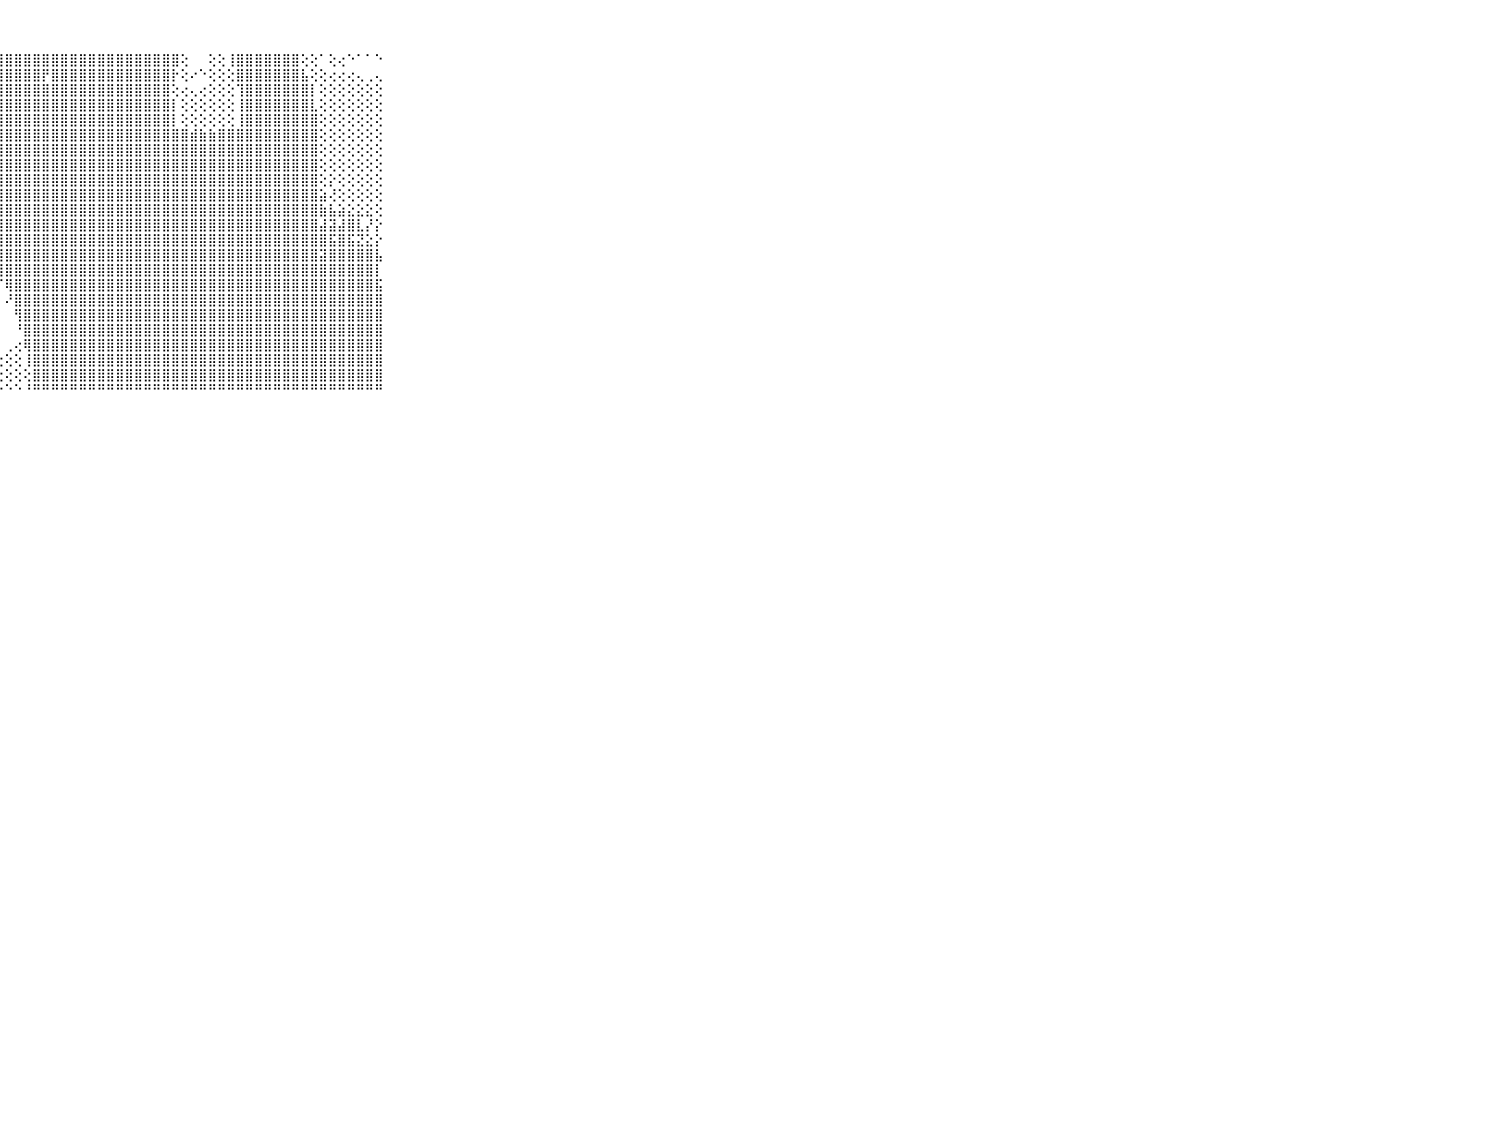

⠀⠀⠀⠀⠀⠀⠀⠀⠀⠀⠀⢜⢟⣿⣿⢿⣿⣿⣿⣿⣿⣿⣿⣿⣿⣿⣿⣿⣿⣿⣿⣿⣿⣿⣿⣿⣿⣿⣿⣿⣿⣿⣿⣿⣿⣿⣿⢕⠀⠀⢕⢕⢸⣿⣿⣿⣿⣿⣿⣿⢕⢕⠁⢕⢔⠑⠁⠁⠑⠀⠀⠀⠀⠀⠀⠀⠀⠀⠀⠀⠀
⠀⠀⠀⠀⠀⠀⠀⠀⠀⠀⠀⢱⣷⣿⣿⣿⣿⣿⣿⣿⣿⣿⣿⣿⣿⣿⣿⣿⣿⣿⣿⣿⡟⣿⣿⣿⣿⣿⣿⣿⣿⣿⣿⣿⣿⣿⡗⢕⠔⠑⢕⢕⢕⣿⣿⣿⣿⣿⣿⣿⣧⢕⢕⢔⢔⢔⢄⢀⢄⠀⠀⠀⠀⠀⠀⠀⠀⠀⠀⠀⠀
⠀⠀⠀⠀⠀⠀⠀⠀⠀⠀⠀⢱⣕⣜⡟⢏⠝⠟⢝⢟⢿⣿⣿⣿⣿⣿⣿⣿⣿⣿⣿⣿⣿⣿⣿⣿⣿⣿⣿⣿⣿⣿⣿⣿⣿⣿⢕⢔⢄⢔⢕⢕⢕⢹⣿⣿⣿⣿⣿⣿⣿⡇⢕⢕⢕⢕⢕⢕⢕⠀⠀⠀⠀⠀⠀⠀⠀⠀⠀⠀⠀
⠀⠀⠀⠀⠀⠀⠀⠀⠀⠀⠀⢜⢟⠇⢁⢔⢕⢔⣱⣷⣵⣷⣽⣿⣿⣿⣿⣿⣿⣿⣿⣿⣿⣿⣿⣿⣿⣿⣿⣿⣿⣿⣿⣿⣿⣿⡇⢕⢕⢕⢕⢕⢕⢸⣿⣿⣿⣿⣿⣿⣿⣇⢕⢕⢕⢕⢕⢕⢕⠀⠀⠀⠀⠀⠀⠀⠀⠀⠀⠀⠀
⠀⠀⠀⠀⠀⠀⠀⠀⠀⠀⠀⠁⠁⠀⢕⢱⢵⢏⠟⠑⢕⢕⢝⢻⣿⣿⣿⣿⣿⣿⣿⣿⣿⣿⣿⣿⣿⣿⣿⣿⣿⣿⣿⣿⣿⣿⡇⢕⢕⢕⢕⢕⢕⢸⣿⣿⣿⣿⣿⣿⣿⣿⢕⢕⢕⢕⢕⢕⢕⠀⠀⠀⠀⠀⠀⠀⠀⠀⠀⠀⠀
⠀⠀⠀⠀⠀⠀⠀⠀⠀⠀⠀⢄⢔⢁⢑⢕⢅⢅⢕⢄⣕⣧⣾⣿⣿⣿⣿⣿⣿⣿⣿⣿⣿⣿⣿⣿⣿⣿⣿⣿⣿⣿⣿⣿⣿⣿⣿⣿⣾⣷⣷⣿⣿⣿⣿⣿⣿⣿⣿⣿⣿⣿⢕⢕⢕⢕⢕⢕⢕⠀⠀⠀⠀⠀⠀⠀⠀⠀⠀⠀⠀
⠀⠀⠀⠀⠀⠀⠀⠀⠀⠀⠀⢕⢜⢜⣕⣵⣵⣵⣵⣵⣾⣿⣿⣿⣿⣿⣿⣿⣿⣿⣿⣿⣿⣿⣿⣿⣿⣿⣿⣿⣿⣿⣿⣿⣿⣿⣿⣿⣿⣿⣿⣿⣿⣿⣿⣿⣿⣿⣿⣿⣿⣿⢕⢕⢕⢕⢕⢕⢕⠀⠀⠀⠀⠀⠀⠀⠀⠀⠀⠀⠀
⠀⠀⠀⠀⠀⠀⠀⠀⠀⠀⠀⢕⣾⣿⣿⣿⣿⣿⣿⣿⣿⣿⣿⣿⣿⣿⣿⣿⣿⣿⣿⣿⣿⣿⣿⣿⣿⣿⣿⣿⣿⣿⣿⣿⣿⣿⣿⣿⣿⣿⣿⣿⣿⣿⣿⣿⣿⣿⣿⣿⣿⣿⢕⢕⢕⢕⢕⢕⢕⠀⠀⠀⠀⠀⠀⠀⠀⠀⠀⠀⠀
⠀⠀⠀⠀⠀⠀⠀⠀⠀⠀⠀⢕⣿⣿⣿⣿⣿⣿⣿⣿⣿⣿⣿⣿⣿⣿⣿⣿⣿⣿⣿⣿⣿⣿⣿⣿⣿⣿⣿⣿⣿⣿⣿⣿⣿⣿⣿⣿⣿⣿⣿⣿⣿⣿⣿⣿⣿⣿⣿⣿⣿⣿⢕⡕⢕⢕⢕⢕⢕⠀⠀⠀⠀⠀⠀⠀⠀⠀⠀⠀⠀
⠀⠀⠀⠀⠀⠀⠀⠀⠀⠀⠀⢕⢿⣿⣿⣿⣿⣿⣿⣿⣿⣿⣿⣿⣿⣿⣿⣿⣿⣿⣿⣿⣿⣿⣿⣿⣿⣿⣿⣿⣿⣿⣿⣿⣿⣿⣿⣿⣿⣿⣿⣿⣿⣿⣿⣿⣿⣿⣿⣿⣿⣿⣵⢜⢕⢕⢕⢕⢕⠀⠀⠀⠀⠀⠀⠀⠀⠀⠀⠀⠀
⠀⠀⠀⠀⠀⠀⠀⠀⠀⠀⠀⡕⢸⣿⣿⣿⣿⣿⣿⣿⣿⣿⣿⣿⣿⣿⣿⣿⣿⣿⣿⣿⣿⣿⣿⣿⣿⣿⣿⣿⣿⣿⣿⣿⣿⣿⣿⣿⣿⣿⣿⣿⣿⣿⣿⣿⣿⣿⣿⣿⣿⣿⣷⣧⣵⣕⣕⣕⢕⠀⠀⠀⠀⠀⠀⠀⠀⠀⠀⠀⠀
⠀⠀⠀⠀⠀⠀⠀⠀⠀⠀⠀⣷⣼⣿⣿⣿⣿⣿⣿⣿⣿⣿⣿⣿⣿⣿⣿⣿⣿⣿⣿⣿⣿⣿⣿⣿⣿⣿⣿⣿⣿⣿⣿⣿⣿⣿⣿⣿⣿⣿⣿⣿⣿⣿⣿⣿⣿⣿⣿⣿⣿⣿⣼⣽⣼⣿⣇⡜⡕⠀⠀⠀⠀⠀⠀⠀⠀⠀⠀⠀⠀
⠀⠀⠀⠀⠀⠀⠀⠀⠀⠀⠀⣿⣿⣿⣿⣿⣿⣿⣿⣿⣿⣿⣿⣿⣿⣿⣿⣿⣿⣿⣿⣿⣿⣿⣿⣿⣿⣿⣿⣿⣿⣿⣿⣿⣿⣿⣿⣿⣿⣿⣿⣿⣿⣿⣿⣿⣿⣿⣿⣿⣿⣿⣿⣯⣿⣯⣝⣕⡕⠀⠀⠀⠀⠀⠀⠀⠀⠀⠀⠀⠀
⠀⠀⠀⠀⠀⠀⠀⠀⠀⠀⠀⣾⣿⣿⣿⣿⣿⣿⣿⣿⣿⣿⣿⣿⣿⣿⣿⣿⣿⣿⣿⣿⣿⣿⣿⣿⣿⣿⣿⣿⣿⣿⣿⣿⣿⣿⣿⣿⣿⣿⣿⣿⣿⣿⣿⣿⣿⣿⣿⣿⣿⣿⣽⣿⣿⣿⣿⣿⣧⠀⠀⠀⠀⠀⠀⠀⠀⠀⠀⠀⠀
⠀⠀⠀⠀⠀⠀⠀⠀⠀⠀⠀⣿⣿⣿⣿⣿⣿⣿⣿⣿⣿⣿⣿⣿⣿⣿⣿⣿⣿⣿⣿⣿⣿⣿⣿⣿⣿⣿⣿⣿⣿⣿⣿⣿⣿⣿⣿⣿⣿⣿⣿⣿⣿⣿⣿⣿⣿⣿⣿⣿⣿⣿⣿⣿⣿⣿⣿⣿⡇⠀⠀⠀⠀⠀⠀⠀⠀⠀⠀⠀⠀
⠀⠀⠀⠀⠀⠀⠀⠀⠀⠀⠀⣿⣿⣿⡯⣿⣿⣿⣿⣿⣿⣿⣿⣿⣿⣿⣿⡏⢿⣿⣿⣿⣿⣿⣿⣿⣿⣿⣿⣿⣿⣿⣿⣿⣿⣿⣿⣿⣿⣿⣿⣿⣿⣿⣿⣿⣿⣿⣿⣿⣿⣿⣿⣿⣿⣿⣿⣿⣯⠀⠀⠀⠀⠀⠀⠀⠀⠀⠀⠀⠀
⠀⠀⠀⠀⠀⠀⠀⠀⠀⠀⠀⣿⣿⣿⡇⢸⣿⣿⣿⣿⣿⣿⣿⣿⣿⣿⣿⠁⠜⣿⣿⣿⣿⣿⣿⣿⣿⣿⣿⣿⣿⣿⣿⣿⣿⣿⣿⣿⣿⣿⣿⣿⣿⣿⣿⣿⣿⣿⣿⣿⣿⣿⣿⣿⣿⣿⣿⣿⣿⠀⠀⠀⠀⠀⠀⠀⠀⠀⠀⠀⠀
⠀⠀⠀⠀⠀⠀⠀⠀⠀⠀⠀⣿⣿⣿⣇⢕⢻⣿⣿⣿⡿⢿⢿⢿⣿⢟⠇⠀⠀⢻⣿⣿⣿⣿⣿⣿⣿⣿⣿⣿⣿⣿⣿⣿⣿⣿⣿⣿⣿⣿⣿⣿⣿⣿⣿⣿⣿⣿⣿⣿⣿⣿⣿⣿⣿⣿⣿⣿⣿⠀⠀⠀⠀⠀⠀⠀⠀⠀⠀⠀⠀
⠀⠀⠀⠀⠀⠀⠀⠀⠀⠀⠀⣿⣿⣿⣿⡇⠄⢑⠙⠏⠕⠑⠑⠕⠑⠀⠀⠀⠀⠘⣿⣿⣿⣿⣿⣿⣿⣿⣿⣿⣿⣿⣿⣿⣿⣿⣿⣿⣿⣿⣿⣿⣿⣿⣿⣿⣿⣿⣿⣿⣿⣿⣿⣿⣿⣿⣿⣿⣿⠀⠀⠀⠀⠀⠀⠀⠀⠀⠀⠀⠀
⠀⠀⠀⠀⠀⠀⠀⠀⠀⠀⠀⣿⣿⣿⣿⣿⢔⢄⠄⠁⠀⠀⠀⠀⠀⠀⠀⠀⢀⢔⢿⣿⣿⣿⣿⣿⣿⣿⣿⣿⣿⣿⣿⣿⣿⣿⣿⣿⣿⣿⣿⣿⣿⣿⣿⣿⣿⣿⣿⣿⣿⣿⣿⣿⣿⣿⣿⣿⣿⠀⠀⠀⠀⠀⠀⠀⠀⠀⠀⠀⠀
⠀⠀⠀⠀⠀⠀⠀⠀⠀⠀⠀⣿⣿⣿⣿⣿⢕⢕⢔⢄⢀⠀⠀⠀⠀⠀⢀⢔⢕⢕⢸⣿⣿⣿⣿⣿⣿⣿⣿⣿⣿⣿⣿⣿⣿⣿⣿⣿⣿⣿⣿⣿⣿⣿⣿⣿⣿⣿⣿⣿⣿⣿⣿⣿⣿⣿⣿⣿⣿⠀⠀⠀⠀⠀⠀⠀⠀⠀⠀⠀⠀
⠀⠀⠀⠀⠀⠀⠀⠀⠀⠀⠀⣿⣿⣿⣿⣿⣷⣕⢕⢕⢕⢕⢕⠔⢑⢕⢁⢕⢕⢕⢕⣿⣿⣿⣿⣿⣿⣿⣿⣿⣿⣿⣿⣿⣿⣿⣿⣿⣿⣿⣿⣿⣿⣿⣿⣿⣿⣿⣿⣿⣿⣿⣿⣿⣿⣿⣿⣿⣿⠀⠀⠀⠀⠀⠀⠀⠀⠀⠀⠀⠀
⠀⠀⠀⠀⠀⠀⠀⠀⠀⠀⠀⠛⠛⠛⠛⠛⠛⠛⠃⠑⠑⠑⠑⠑⠑⠑⠑⠑⠑⠑⠘⠛⠛⠛⠛⠛⠛⠛⠛⠛⠛⠛⠛⠛⠛⠛⠛⠛⠛⠛⠛⠛⠛⠛⠛⠛⠛⠛⠛⠛⠛⠛⠛⠛⠛⠛⠛⠛⠛⠀⠀⠀⠀⠀⠀⠀⠀⠀⠀⠀⠀